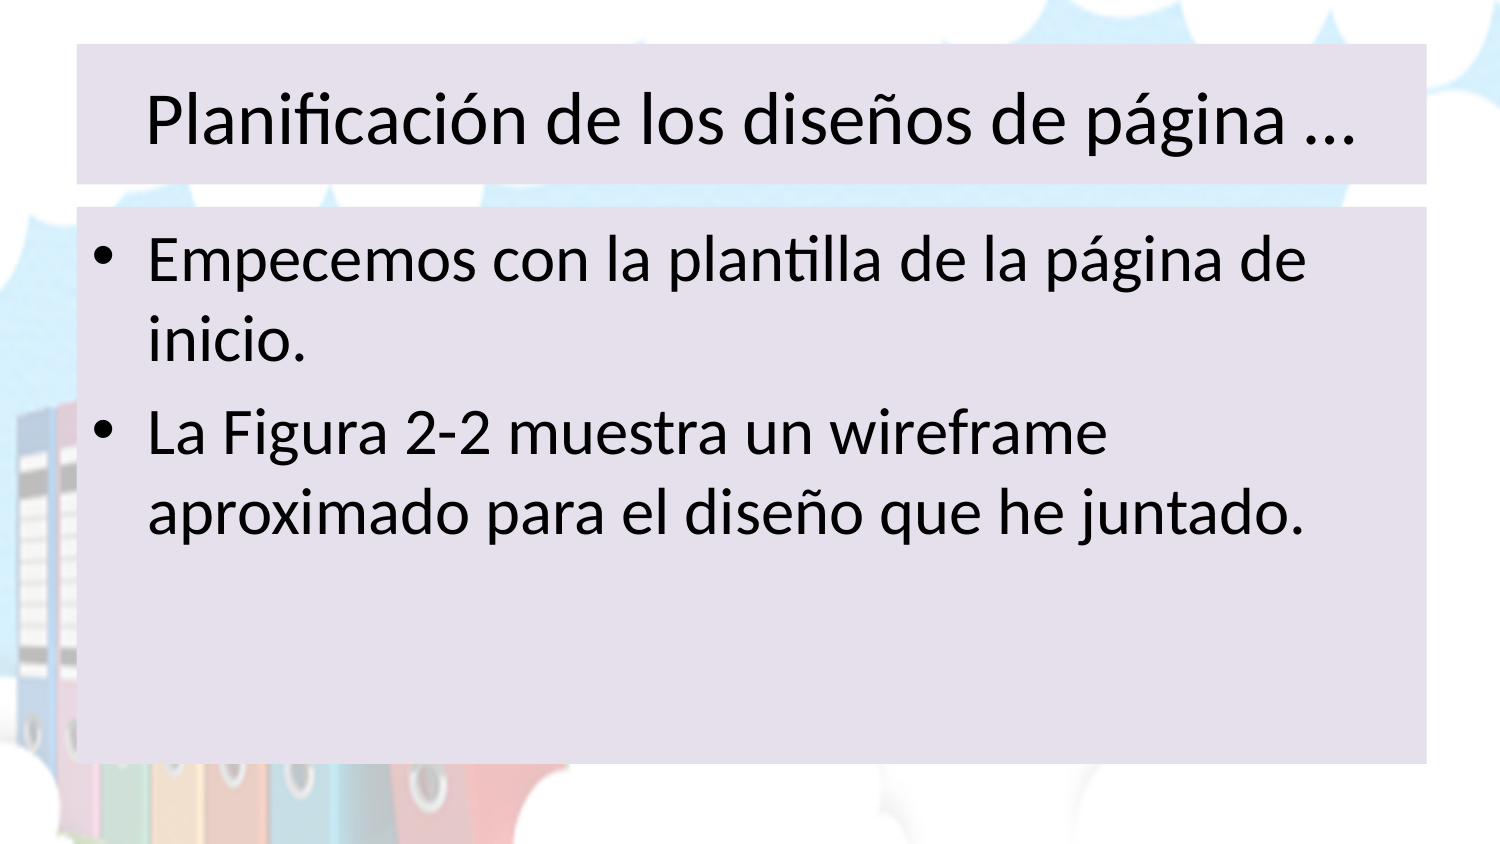

# Planificación de los diseños de página …
Empecemos con la plantilla de la página de inicio.
La Figura 2-2 muestra un wireframe aproximado para el diseño que he juntado.